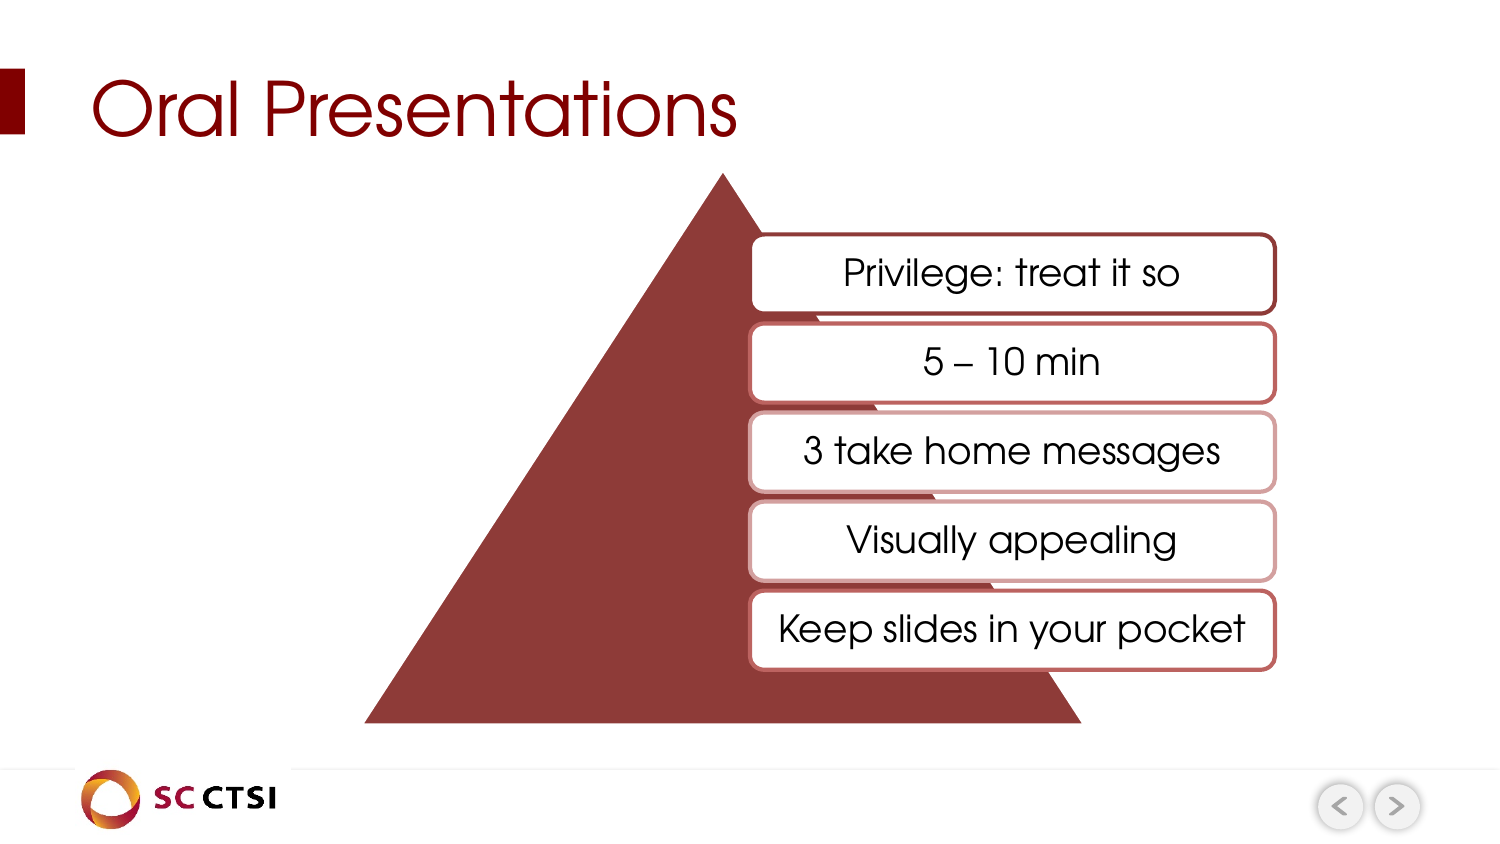

# Oral Presentations

Privilege: treat it so
5 – 10 min
3 take home messages
Visually appealing
Keep slides in your pocket